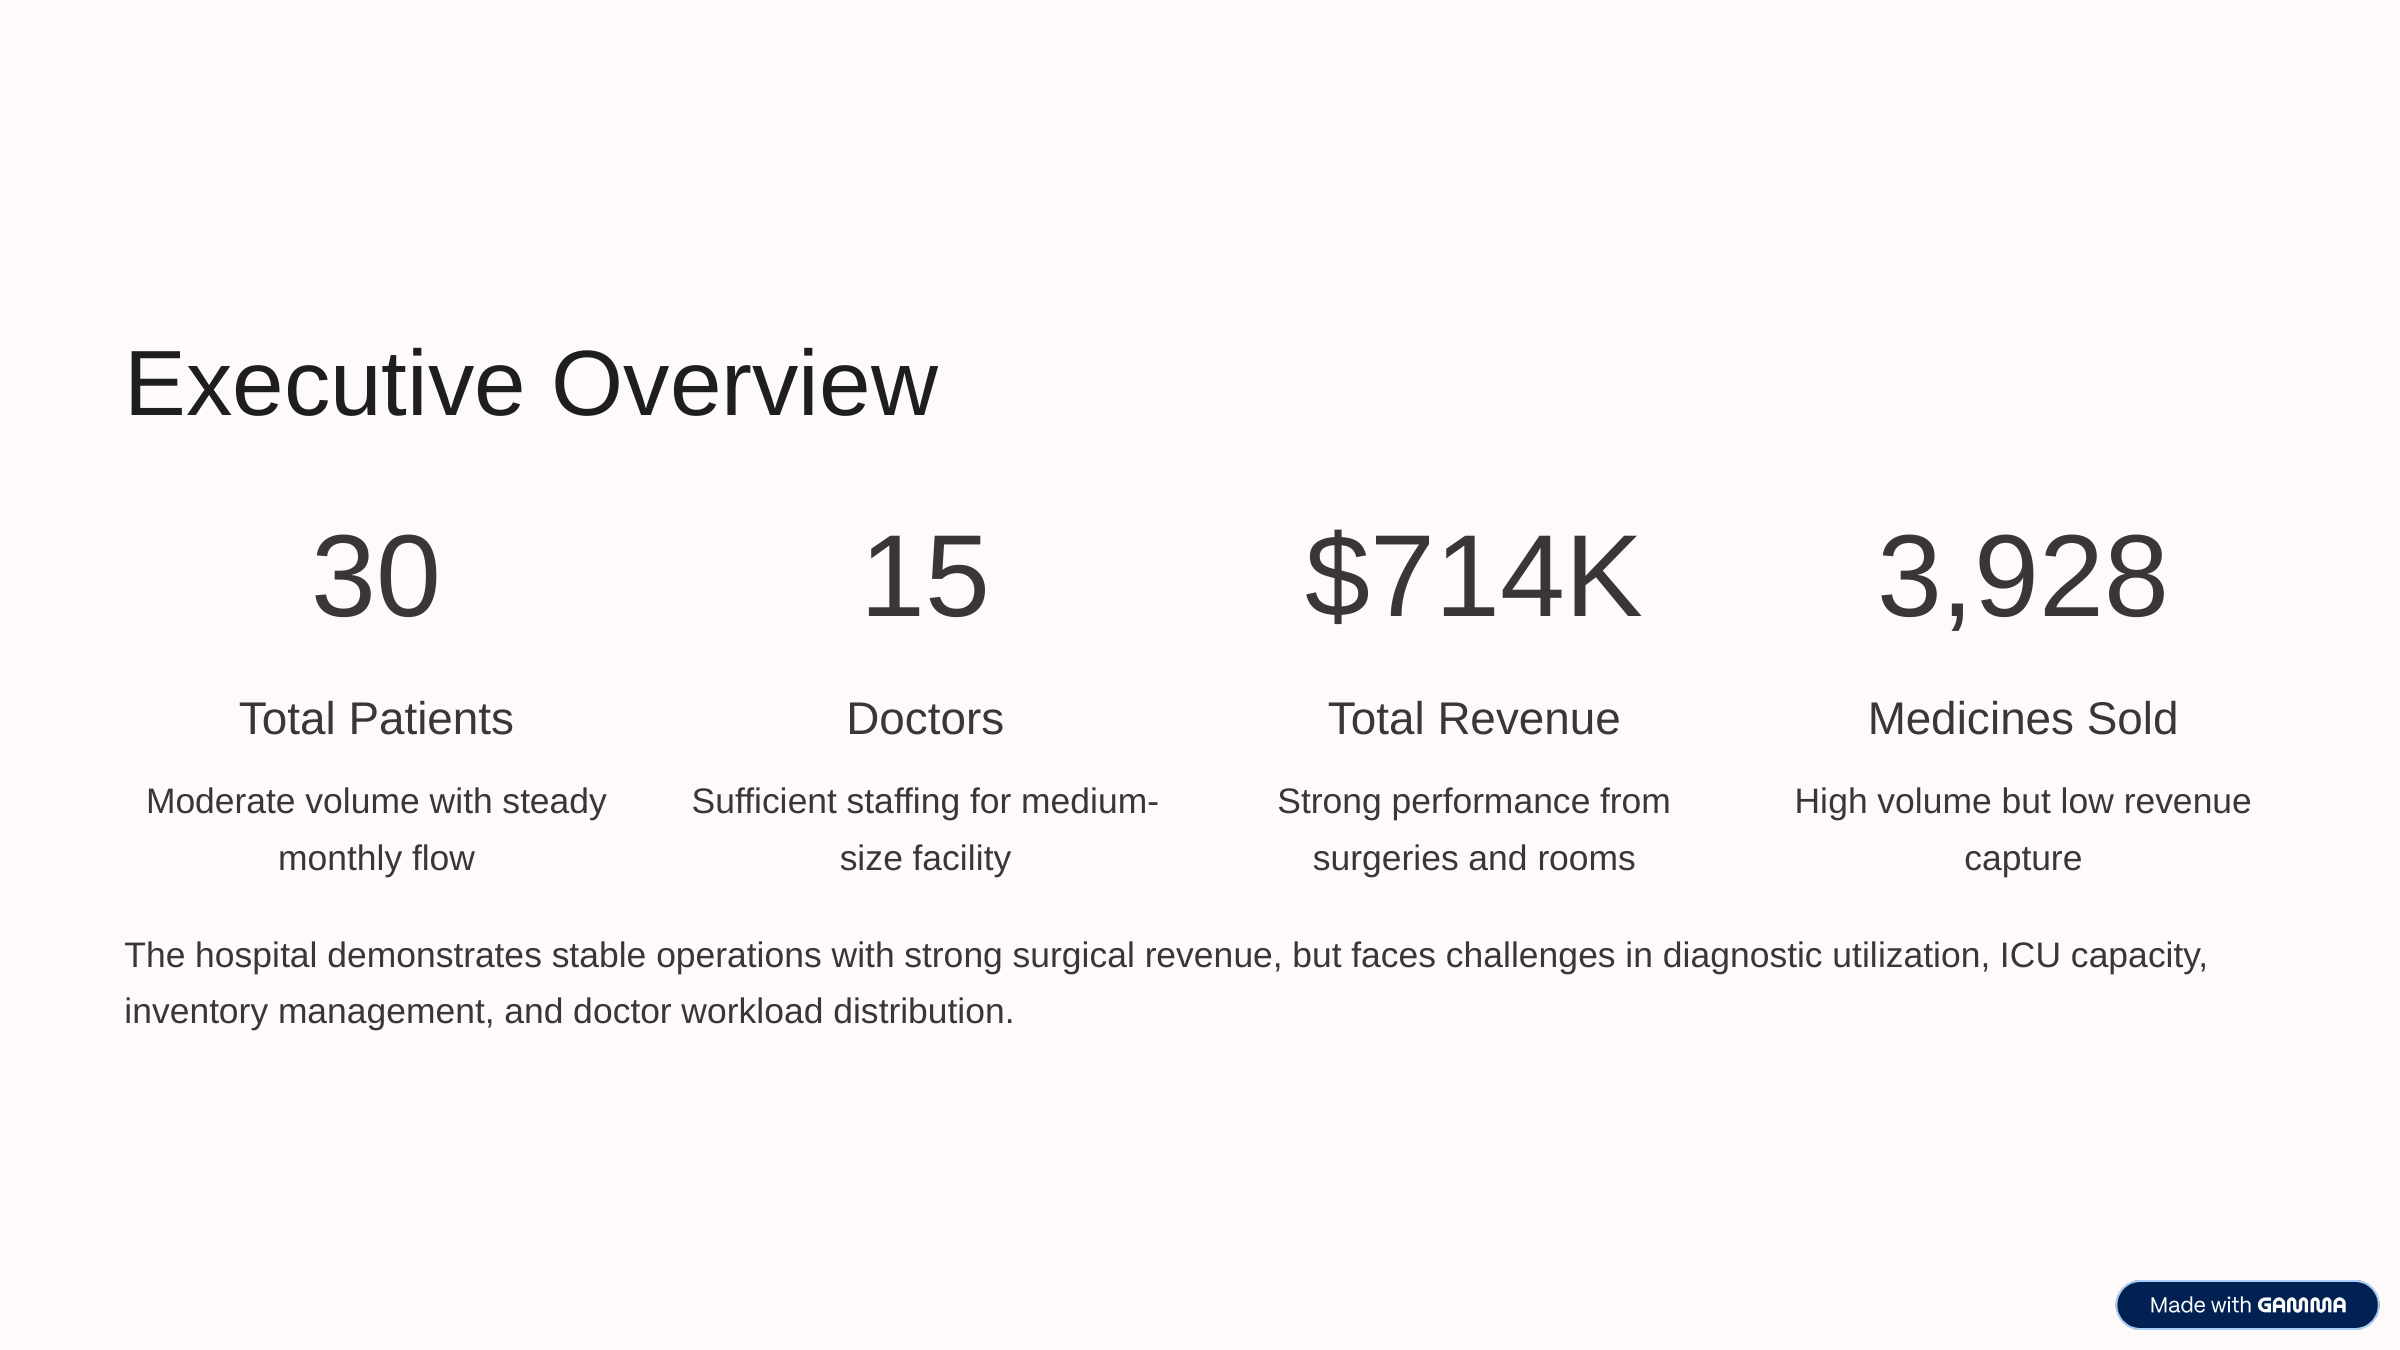

Executive Overview
30
15
$714K
3,928
Total Patients
Doctors
Total Revenue
Medicines Sold
Moderate volume with steady monthly flow
Sufficient staffing for medium-size facility
Strong performance from surgeries and rooms
High volume but low revenue capture
The hospital demonstrates stable operations with strong surgical revenue, but faces challenges in diagnostic utilization, ICU capacity, inventory management, and doctor workload distribution.